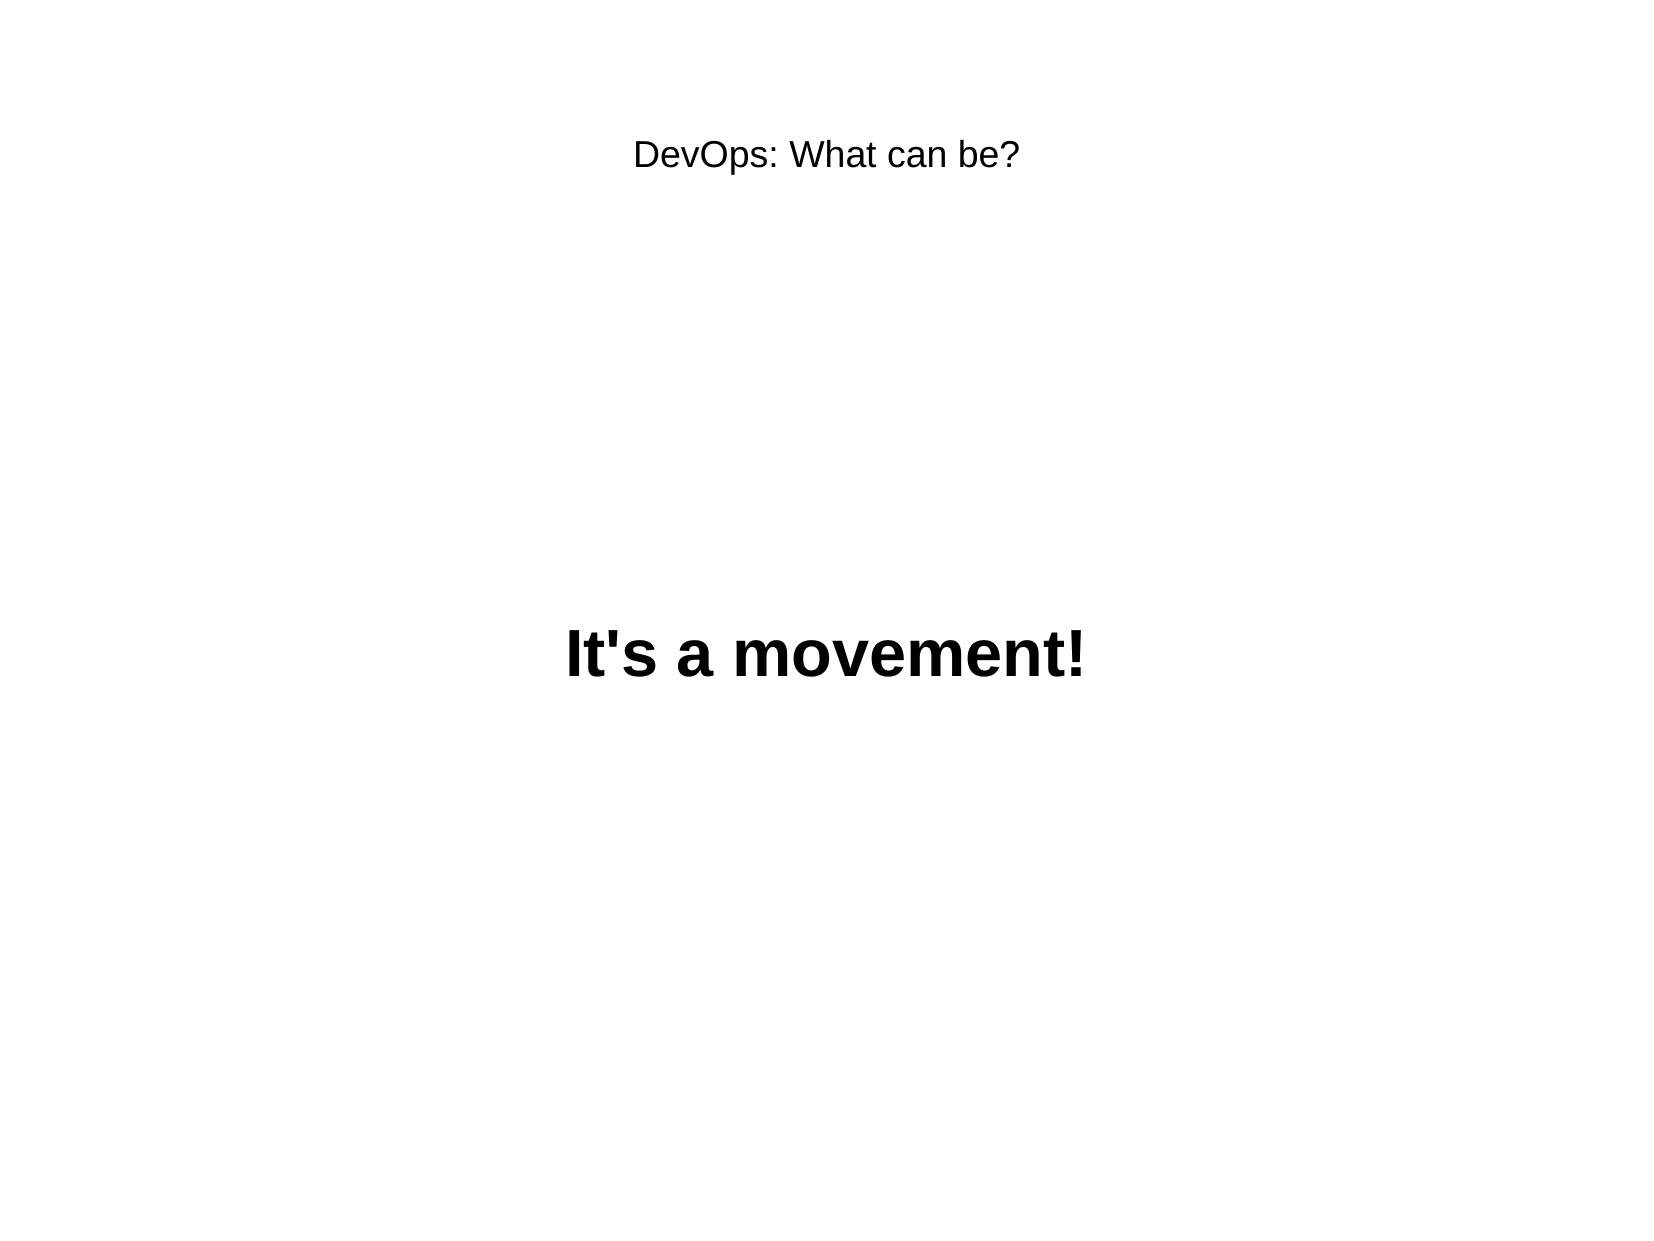

DevOps: What can be?
It's a movement!